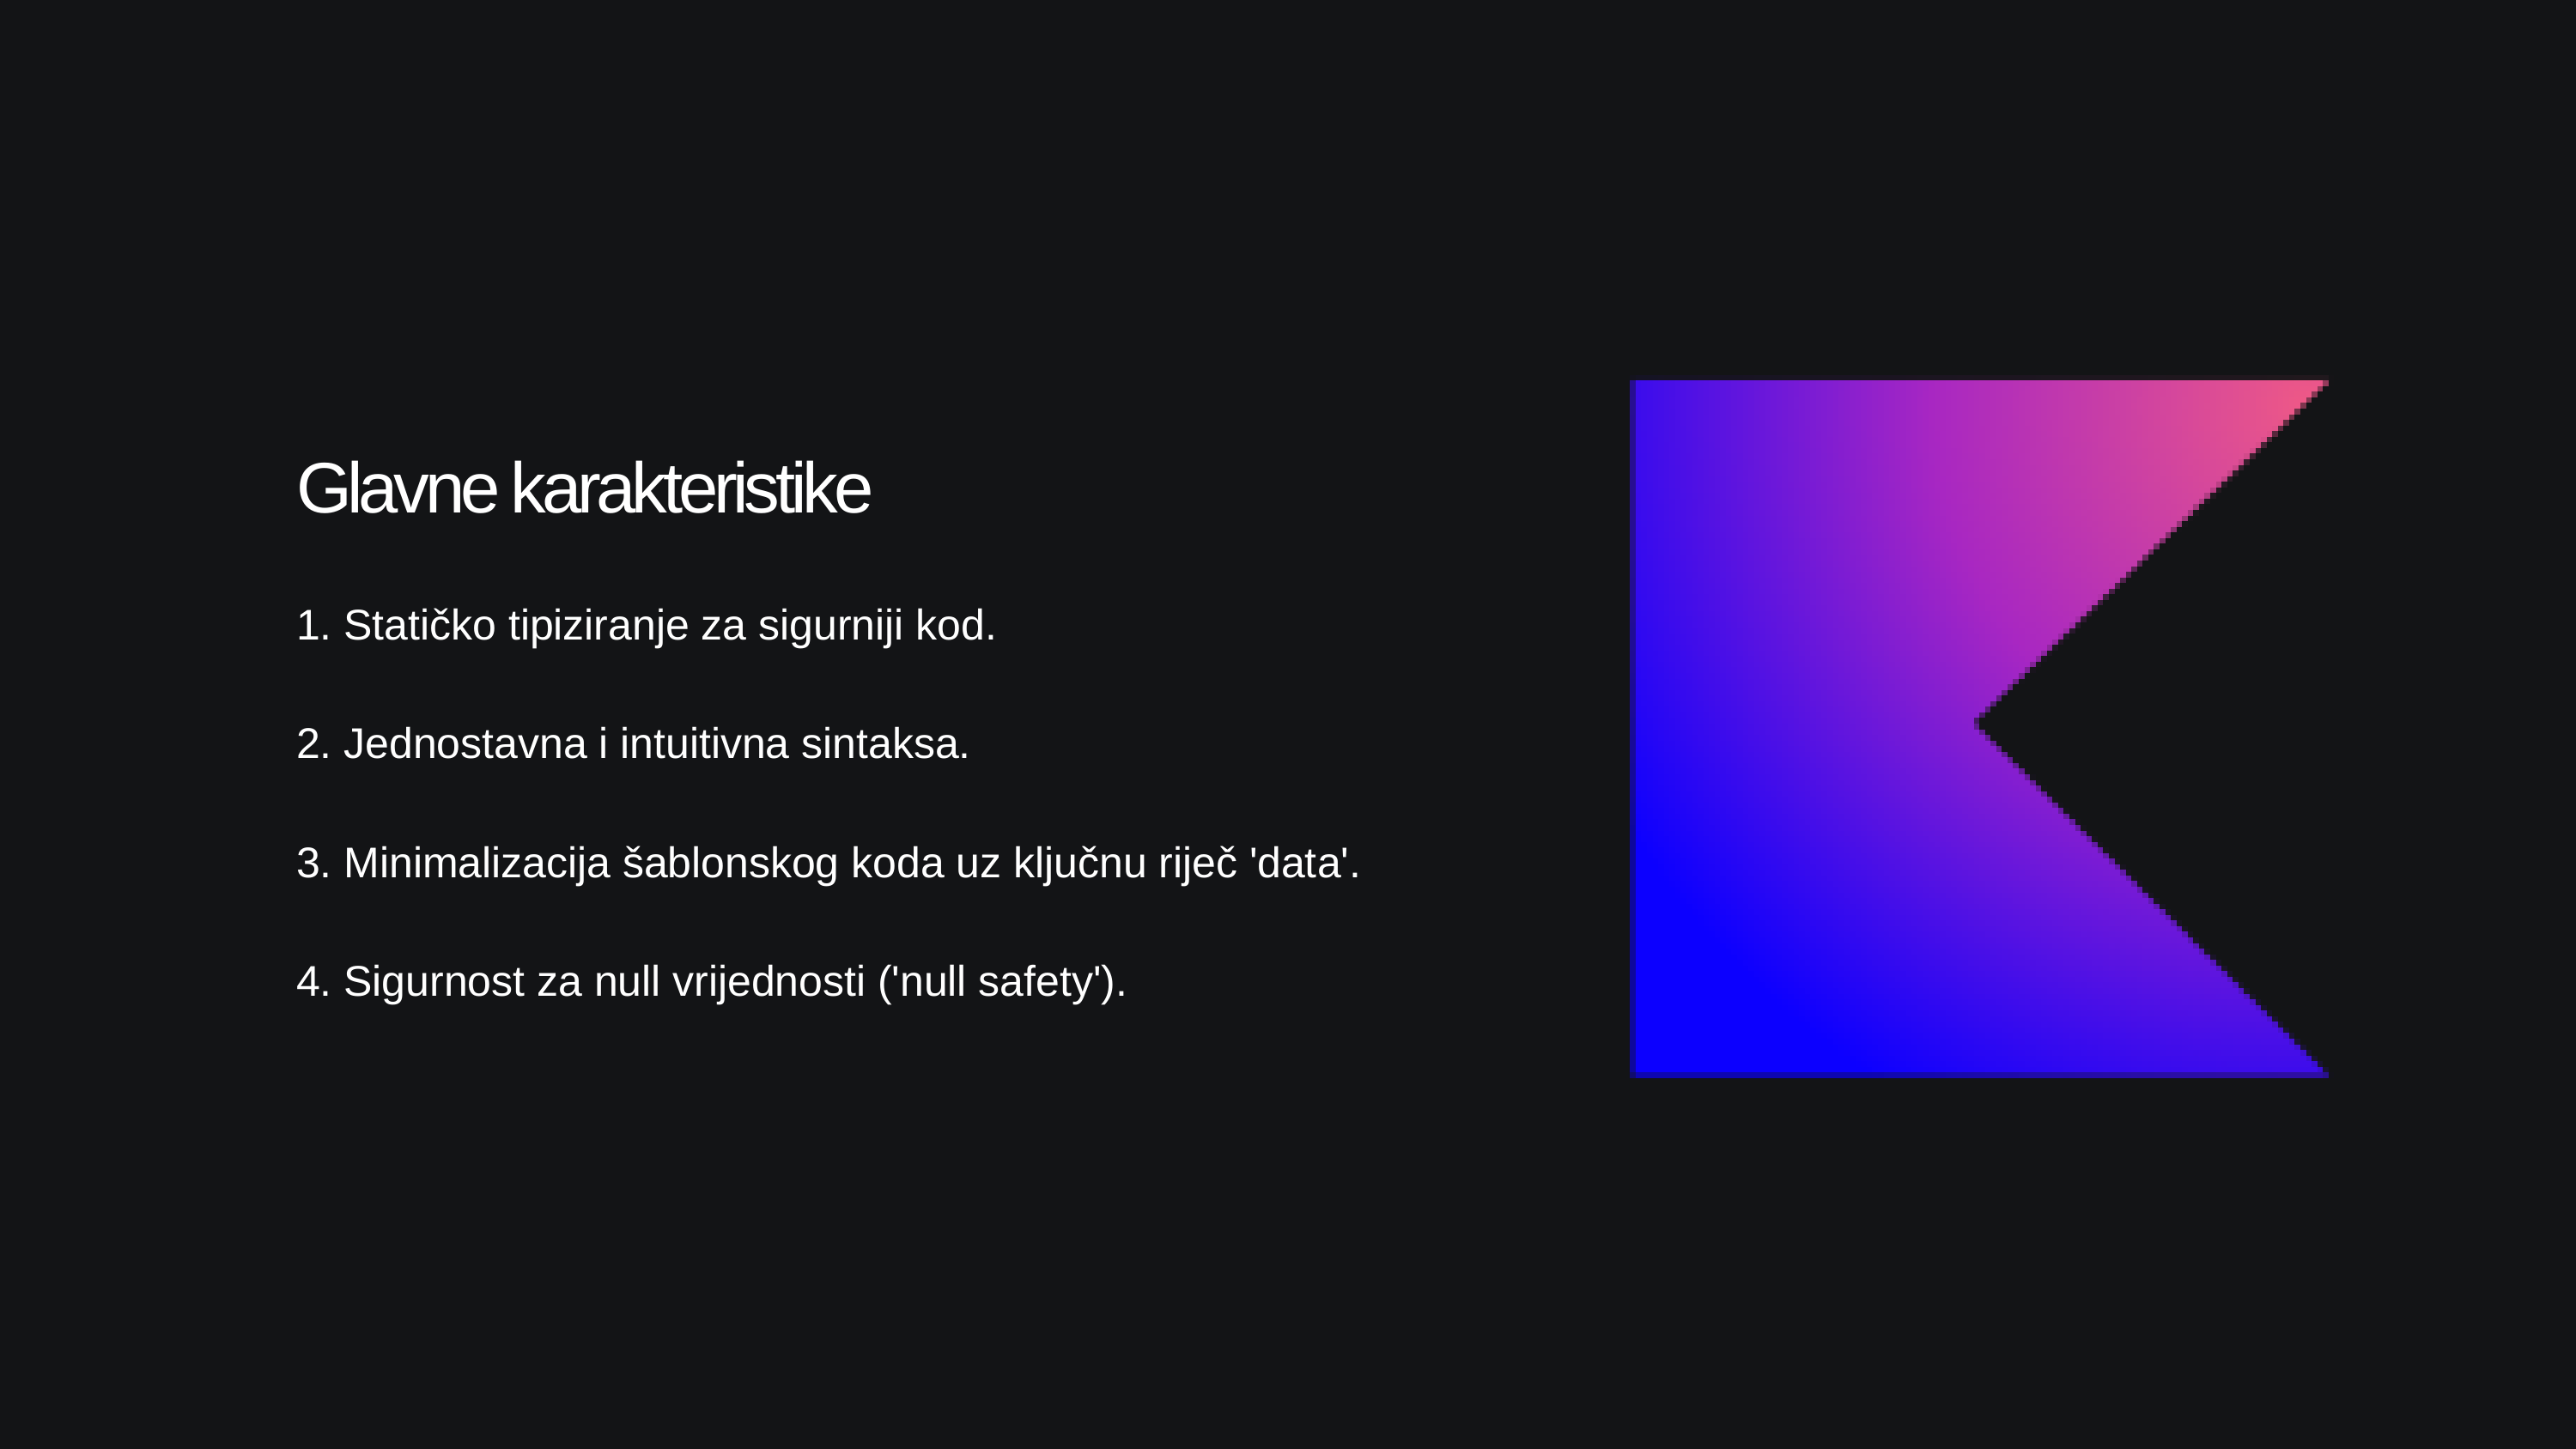

Glavne karakteristike
1. Statičko tipiziranje za sigurniji kod.
2. Jednostavna i intuitivna sintaksa.
3. Minimalizacija šablonskog koda uz ključnu riječ 'data'.
4. Sigurnost za null vrijednosti ('null safety').